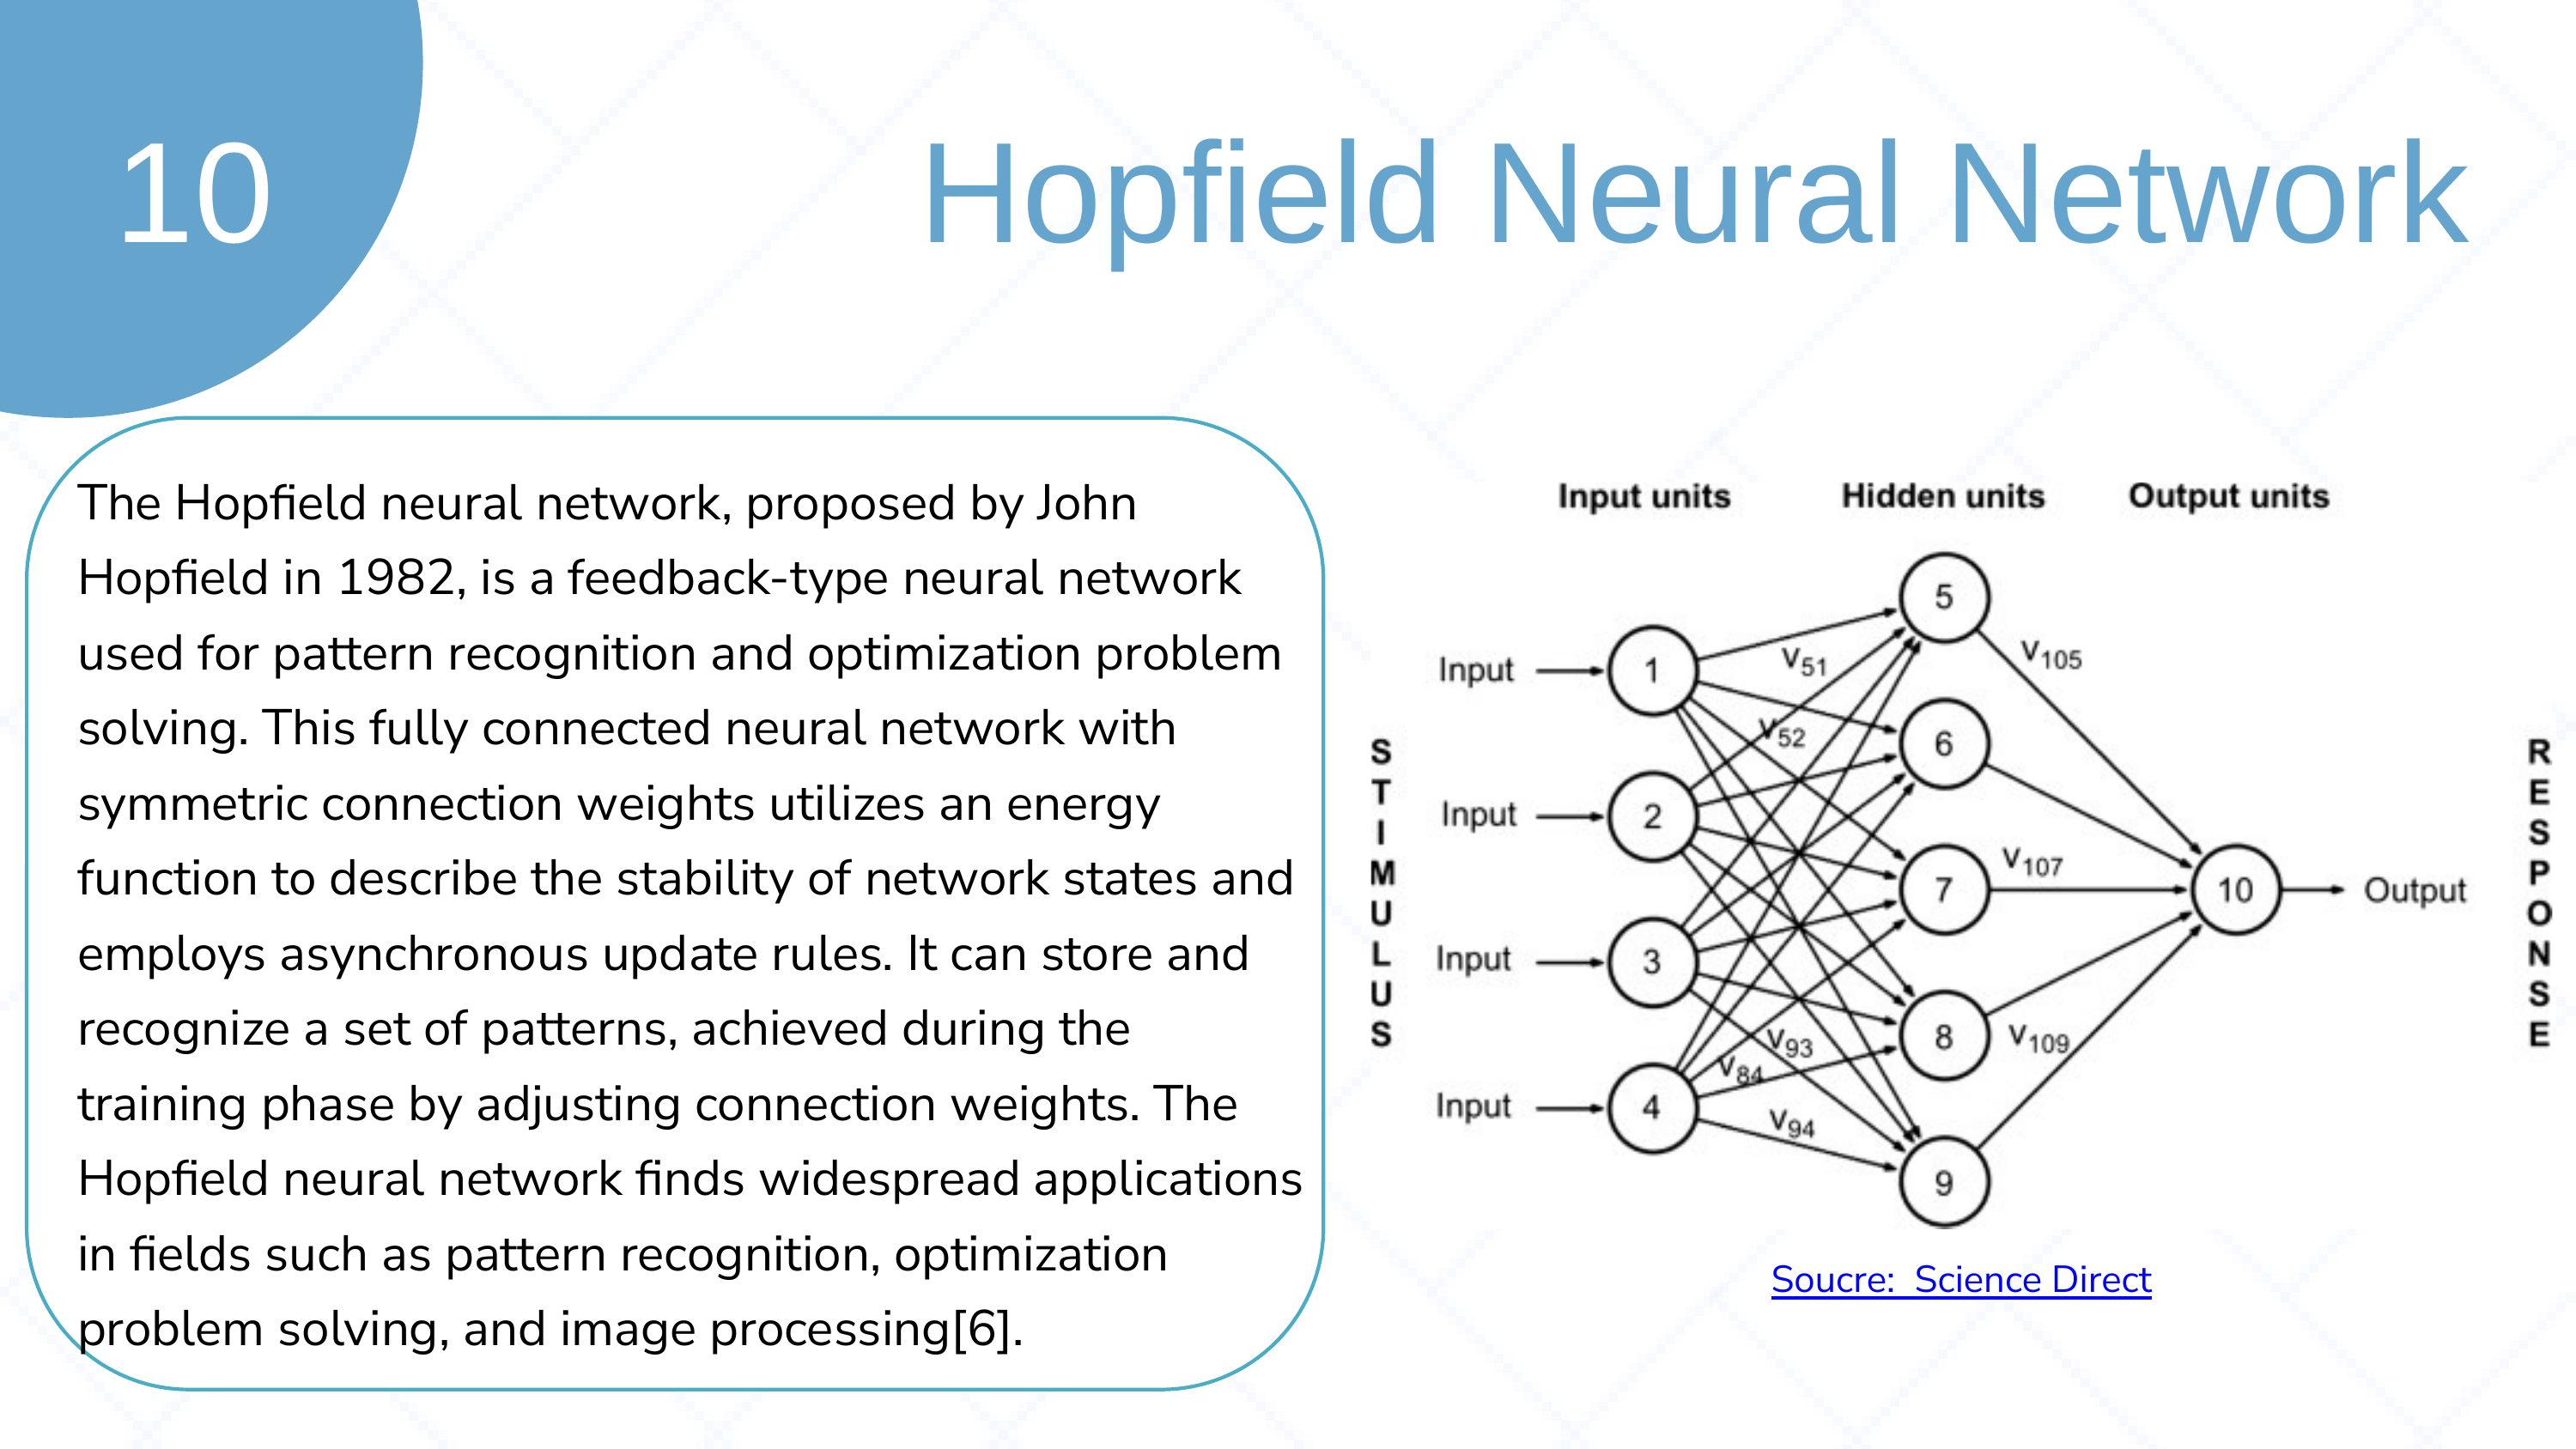

10
Hopfield Neural Network

The Hopfield neural network, proposed by John Hopfield in 1982, is a feedback-type neural network used for pattern recognition and optimization problem solving. This fully connected neural network with symmetric connection weights utilizes an energy function to describe the stability of network states and employs asynchronous update rules. It can store and recognize a set of patterns, achieved during the training phase by adjusting connection weights. The Hopfield neural network finds widespread applications in fields such as pattern recognition, optimization problem solving, and image processing[6].

Soucre:  Science Direct